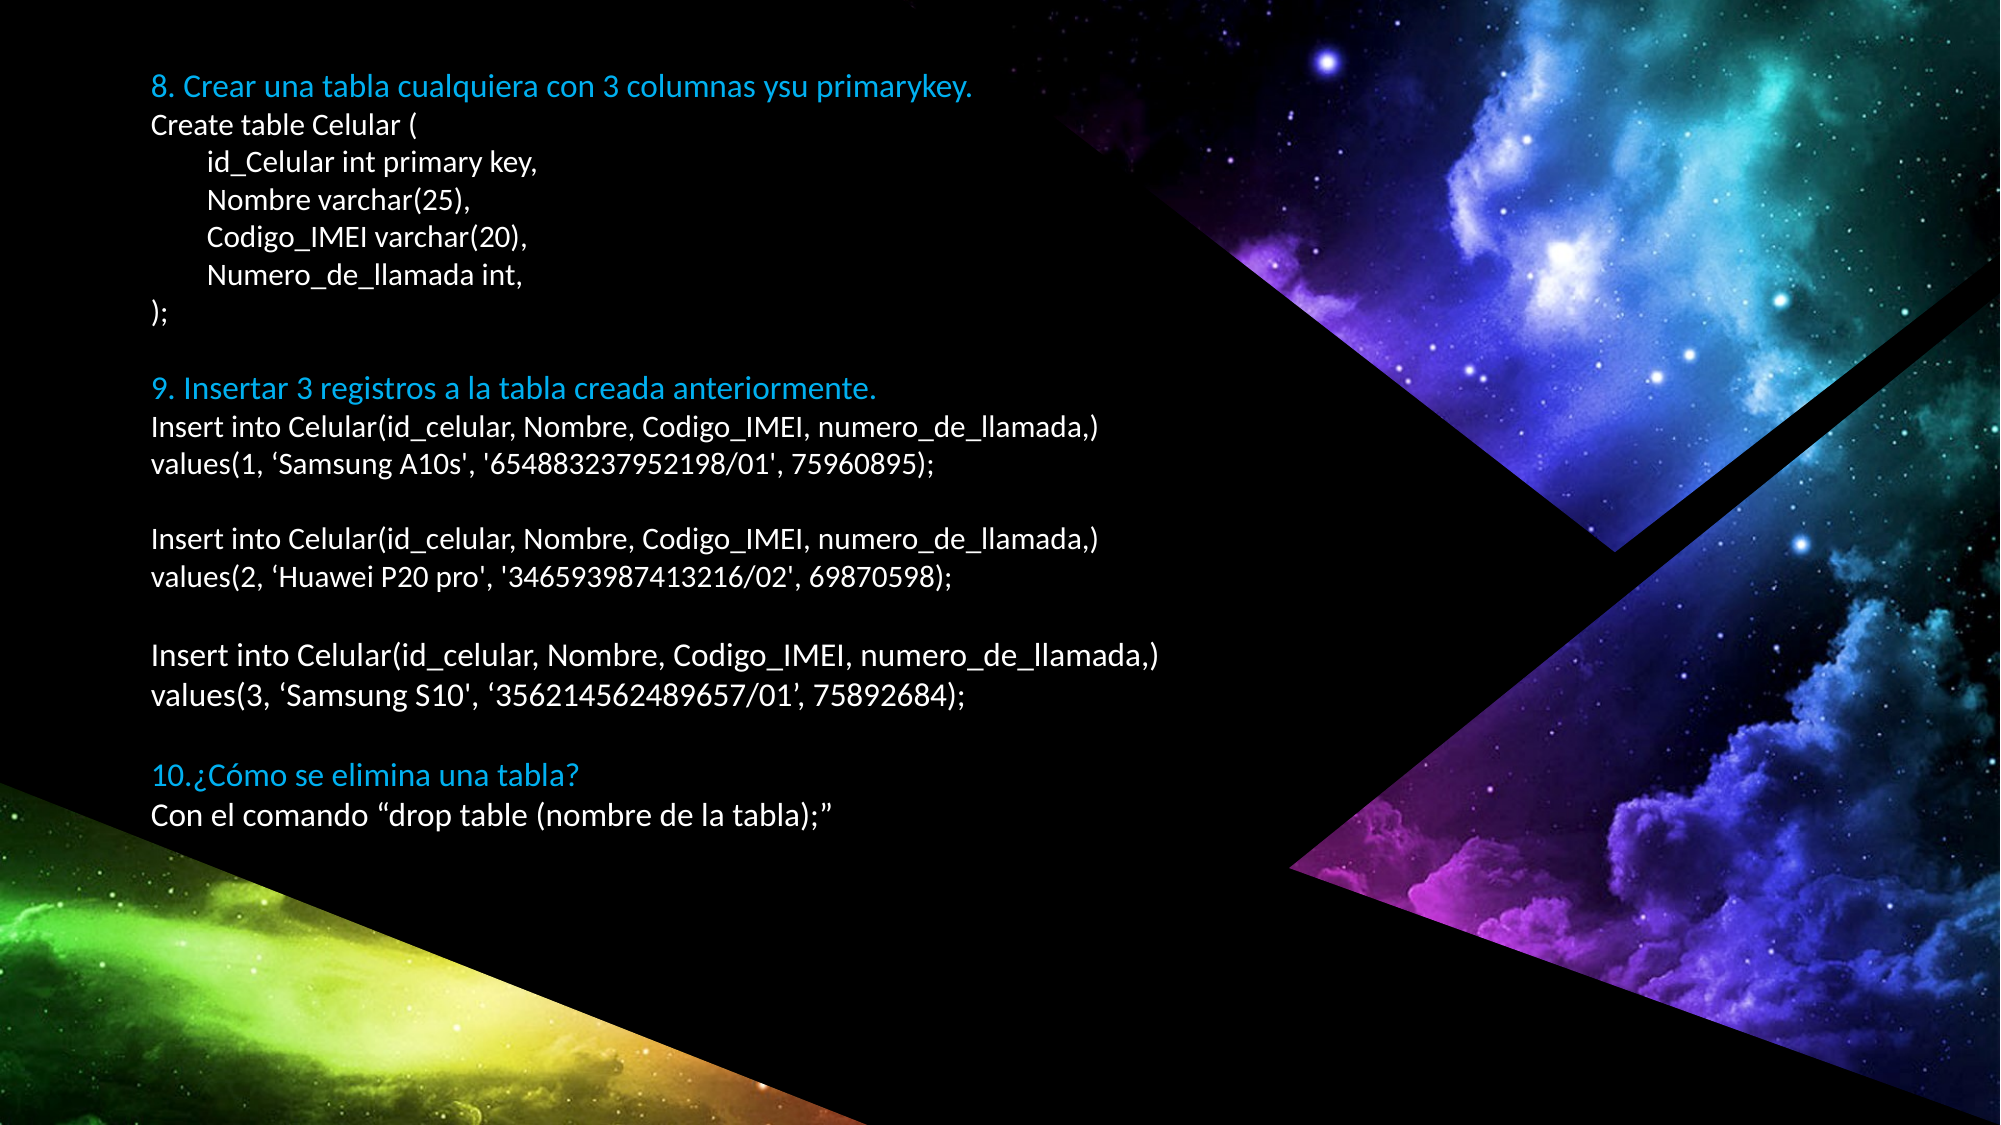

8. Crear una tabla cualquiera con 3 columnas ysu primarykey.
Create table Celular (
        id_Celular int primary key,
        Nombre varchar(25),
        Codigo_IMEI varchar(20),
        Numero_de_llamada int,
);

9. Insertar 3 registros a la tabla creada anteriormente.
Insert into Celular(id_celular, Nombre, Codigo_IMEI, numero_de_llamada,)
values(1, ‘Samsung A10s', '654883237952198/01', 75960895);
Insert into Celular(id_celular, Nombre, Codigo_IMEI, numero_de_llamada,)
values(2, ‘Huawei P20 pro', '346593987413216/02', 69870598);

Insert into Celular(id_celular, Nombre, Codigo_IMEI, numero_de_llamada,)
values(3, ‘Samsung S10', ‘356214562489657/01’, 75892684);

10.¿Cómo se elimina una tabla?
Con el comando “drop table (nombre de la tabla);”